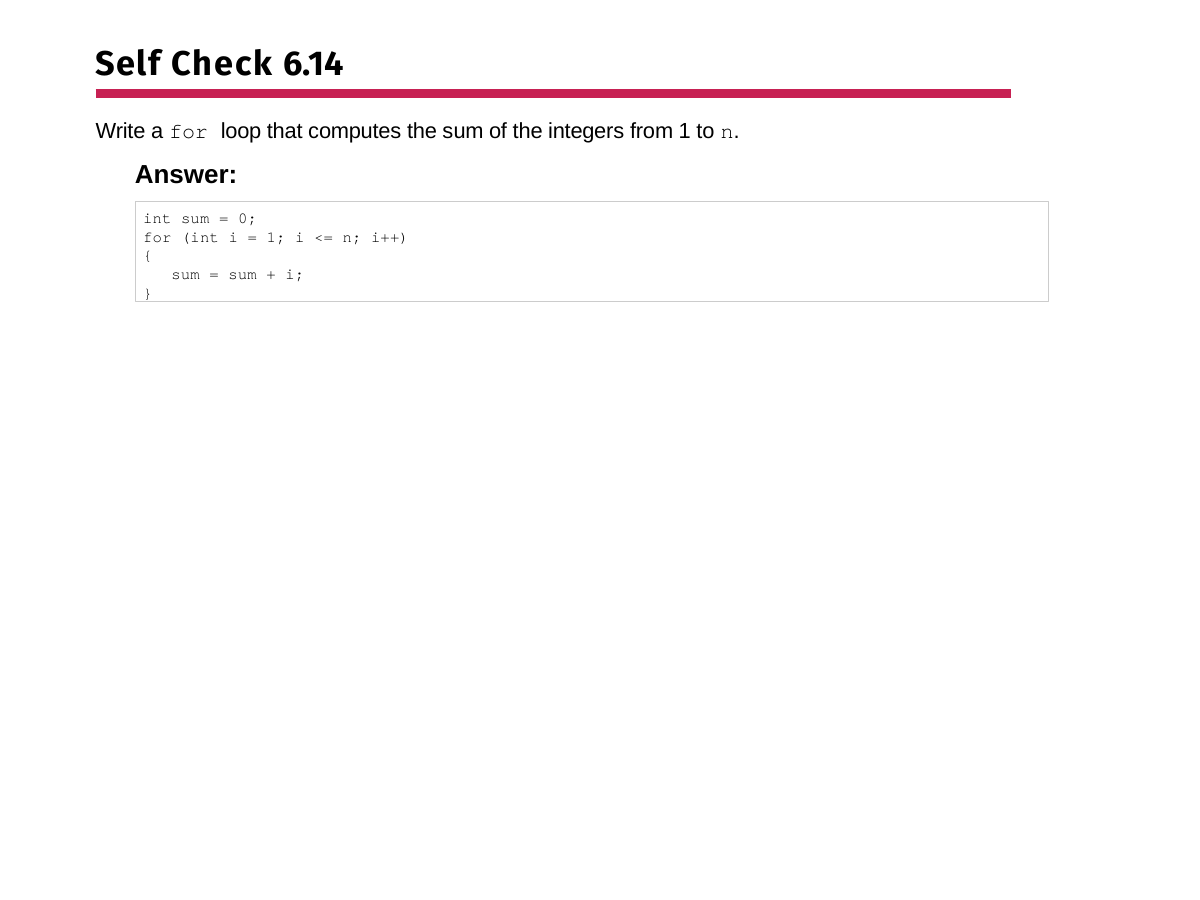

# Self Check 6.14
Write a for loop that computes the sum of the integers from 1 to n.
Answer:
int sum = 0;
for (int i = 1; i <= n; i++)
{
sum = sum + i;
}